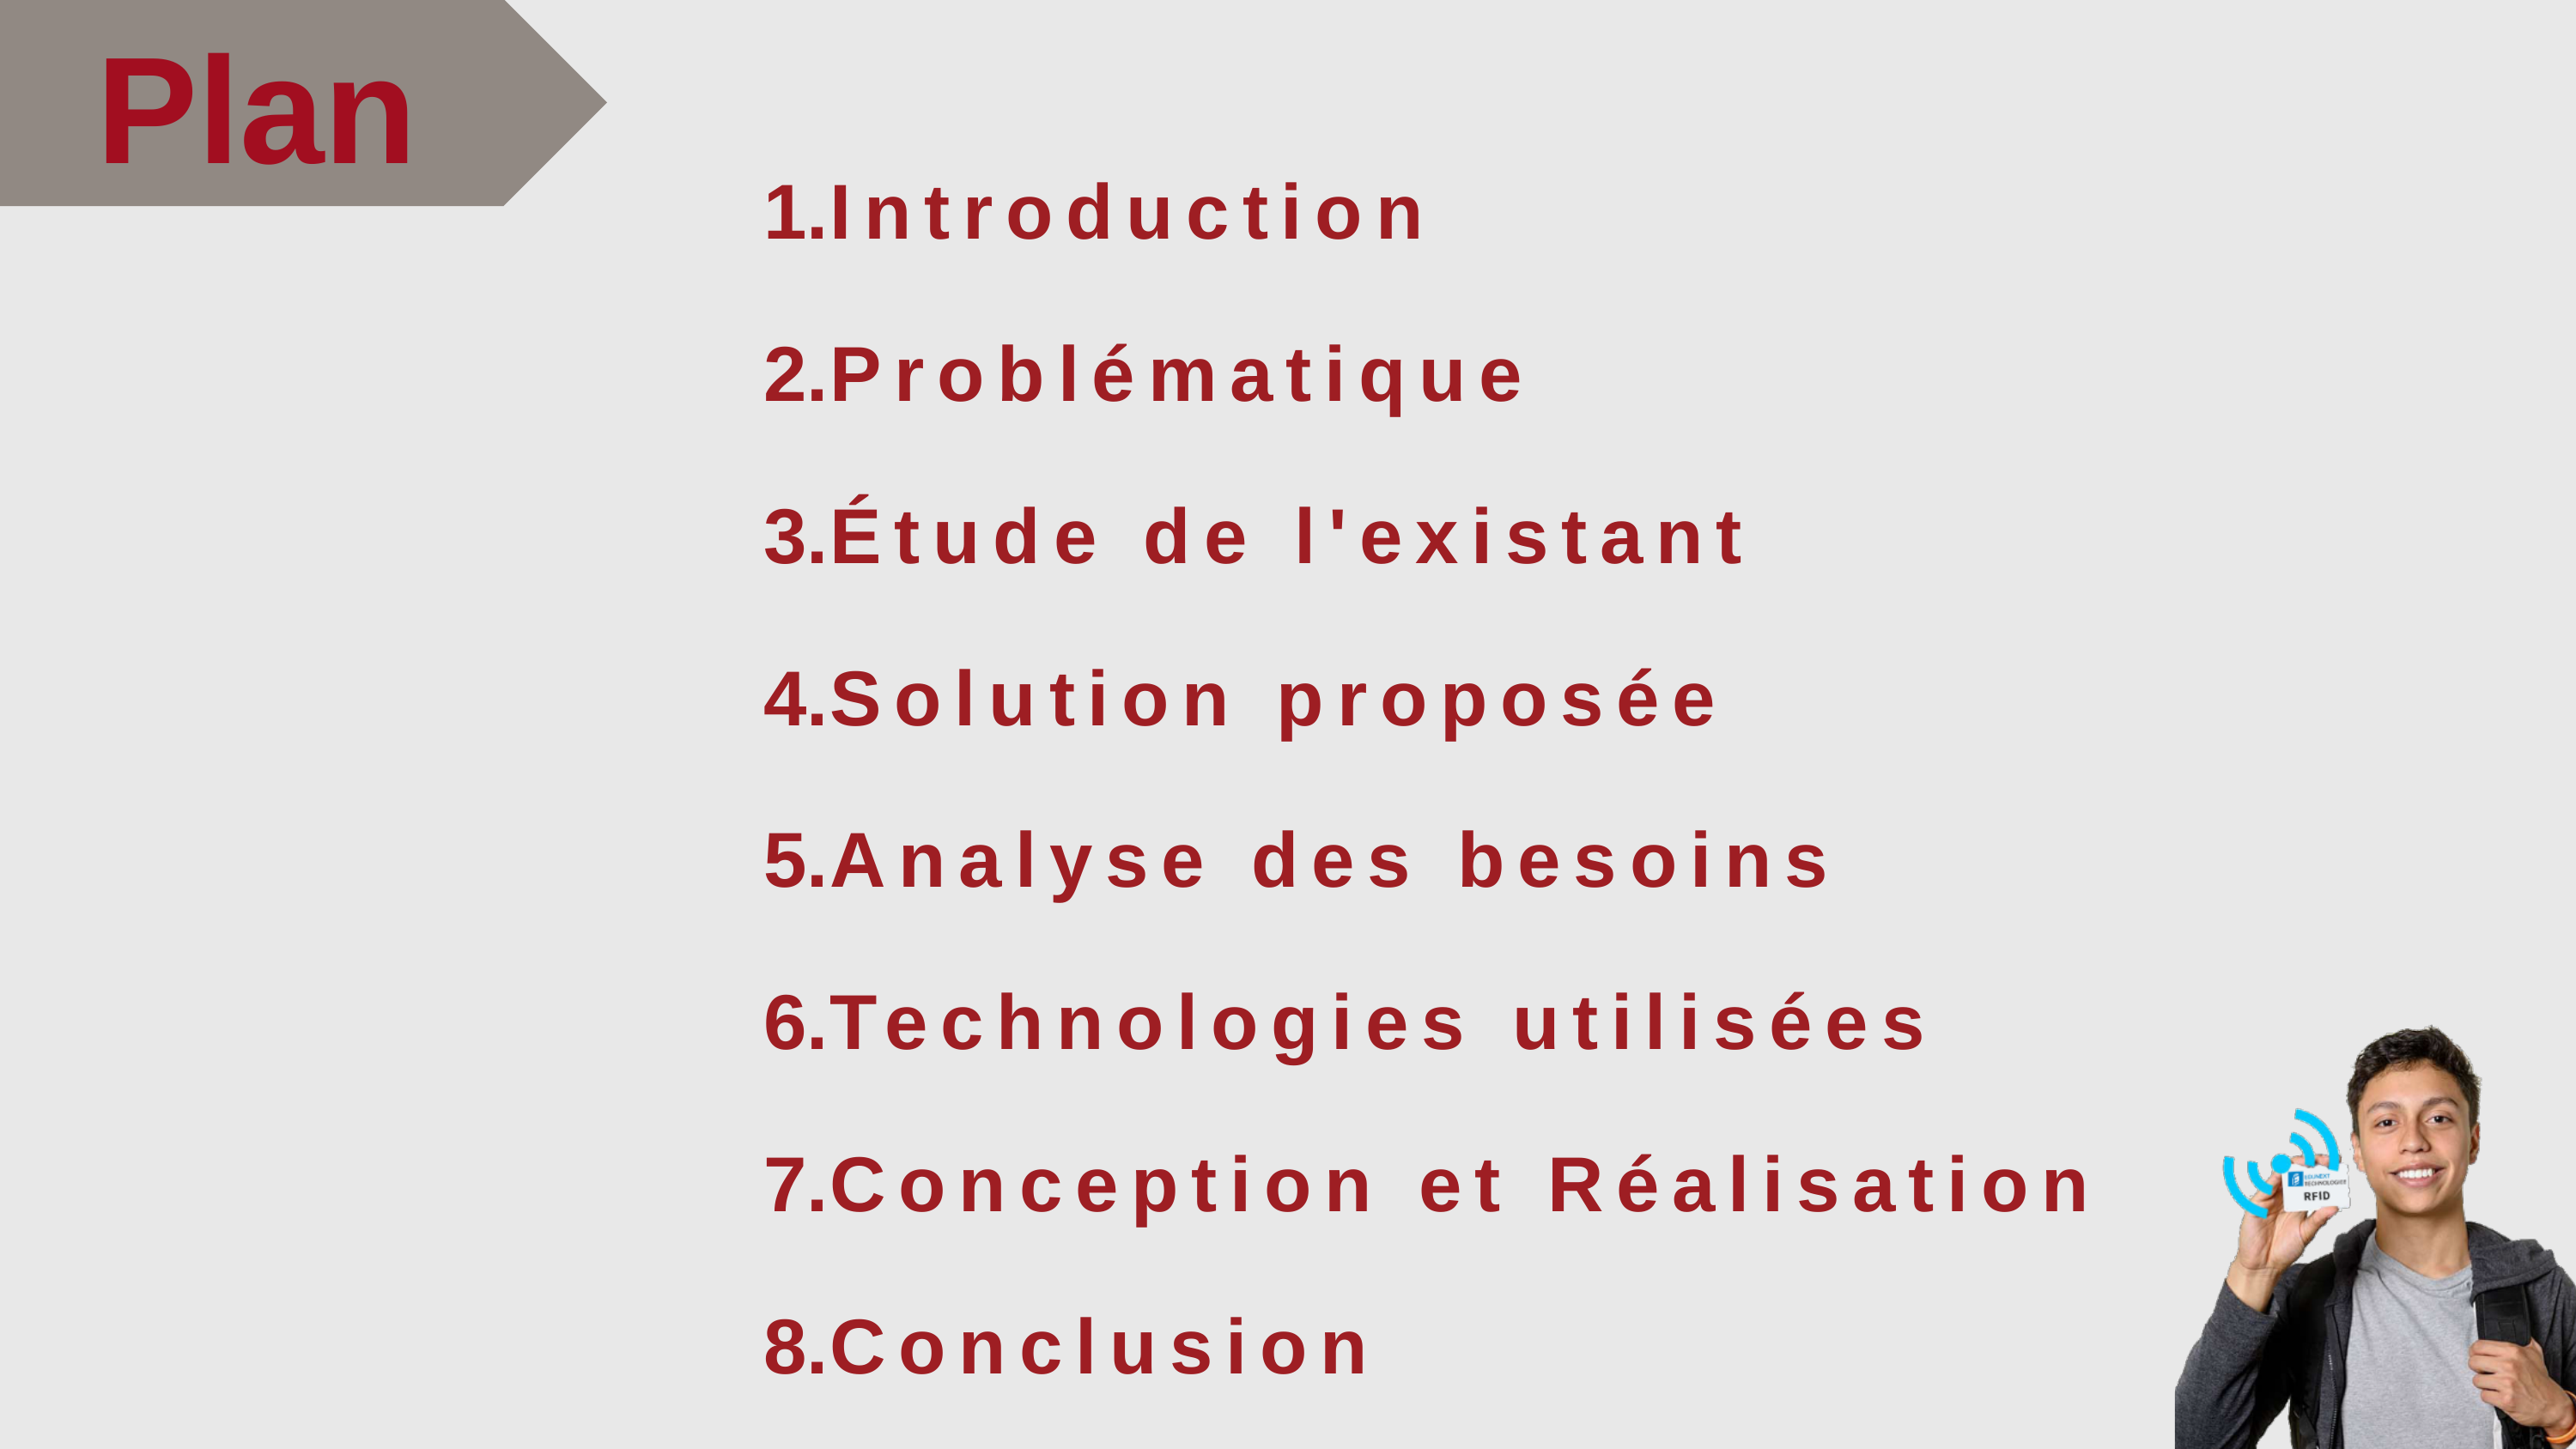

Plan
Introduction
Problématique
Étude de l'existant
Solution proposée
Analyse des besoins
Technologies utilisées
Conception et Réalisation
Conclusion